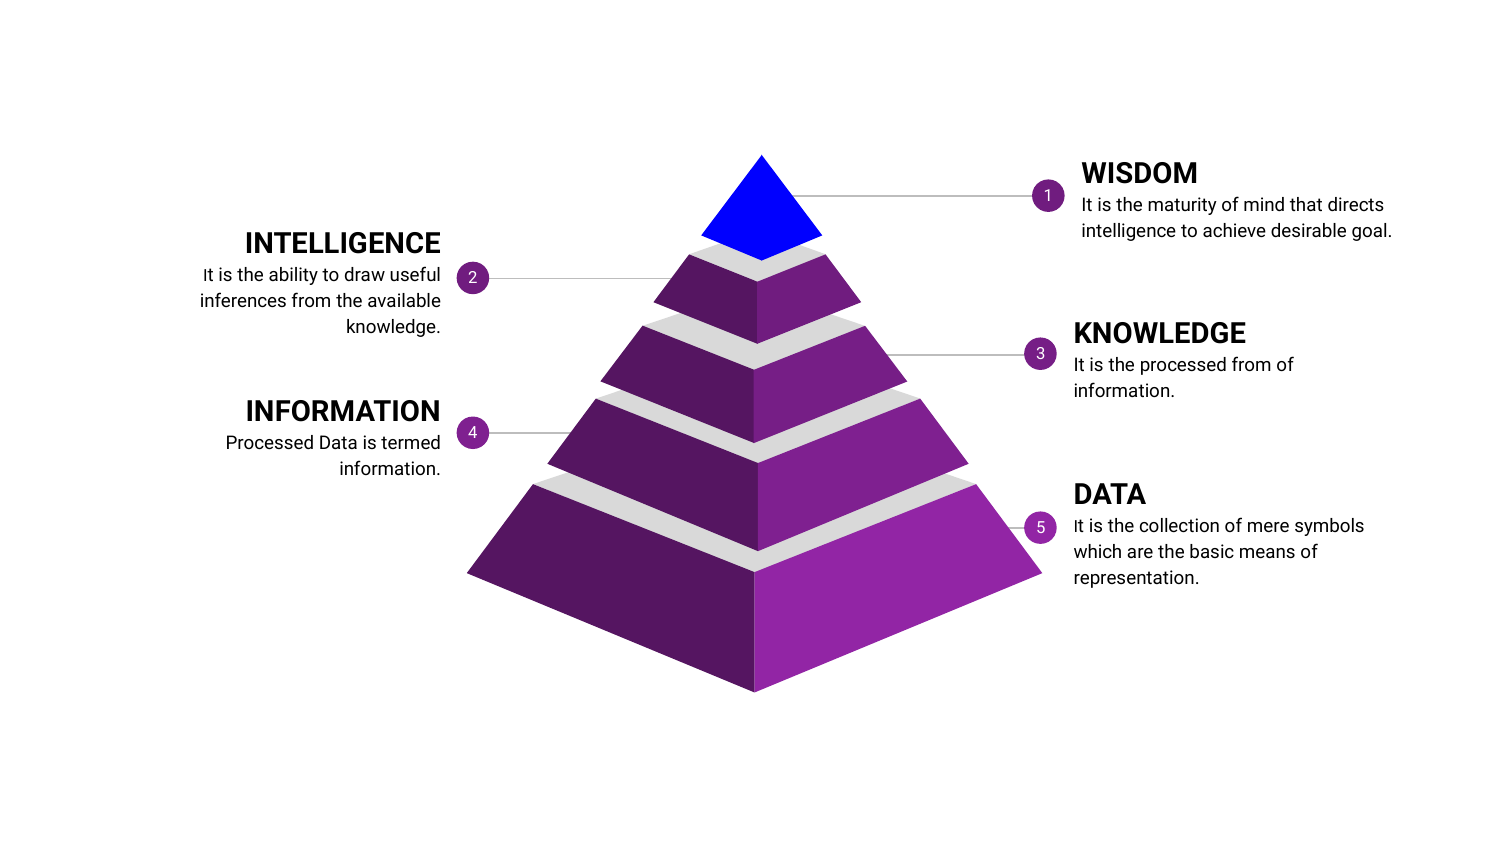

WISDOM
It is the maturity of mind that directs intelligence to achieve desirable goal.
1

INTELLIGENCE
It is the ability to draw useful inferences from the available knowledge.
2

KNOWLEDGE
It is the processed from of information.
3

INFORMATION
Processed Data is termed information.
4

DATA
It is the collection of mere symbols which are the basic means of representation.
5